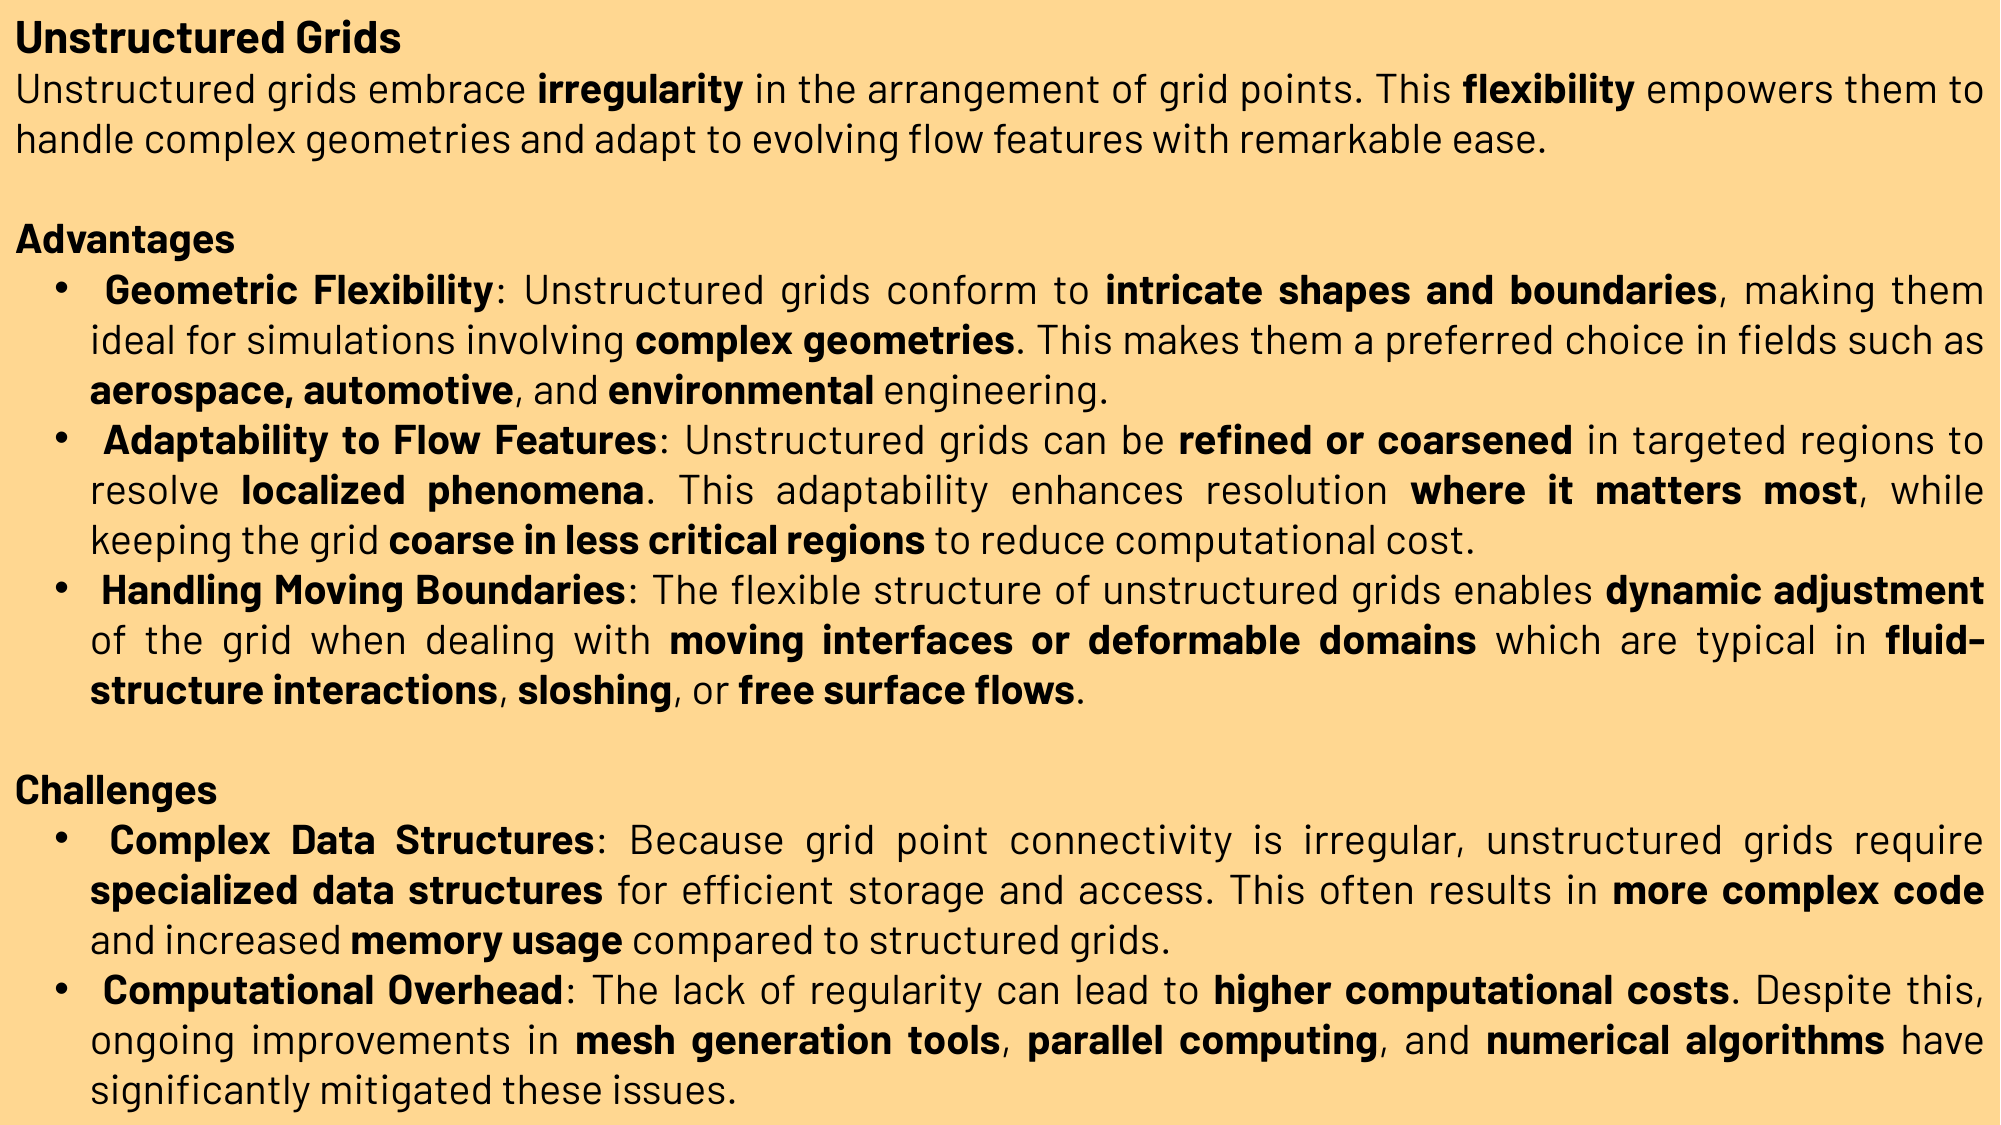

Unstructured Grids
Unstructured grids embrace irregularity in the arrangement of grid points. This flexibility empowers them to handle complex geometries and adapt to evolving flow features with remarkable ease.

Advantages
 Geometric Flexibility: Unstructured grids conform to intricate shapes and boundaries, making them ideal for simulations involving complex geometries. This makes them a preferred choice in fields such as aerospace, automotive, and environmental engineering.
 Adaptability to Flow Features: Unstructured grids can be refined or coarsened in targeted regions to resolve localized phenomena. This adaptability enhances resolution where it matters most, while keeping the grid coarse in less critical regions to reduce computational cost.
 Handling Moving Boundaries: The flexible structure of unstructured grids enables dynamic adjustment of the grid when dealing with moving interfaces or deformable domains which are typical in fluid-structure interactions, sloshing, or free surface flows.

Challenges
 Complex Data Structures: Because grid point connectivity is irregular, unstructured grids require specialized data structures for efficient storage and access. This often results in more complex code and increased memory usage compared to structured grids.
 Computational Overhead: The lack of regularity can lead to higher computational costs. Despite this, ongoing improvements in mesh generation tools, parallel computing, and numerical algorithms have significantly mitigated these issues.